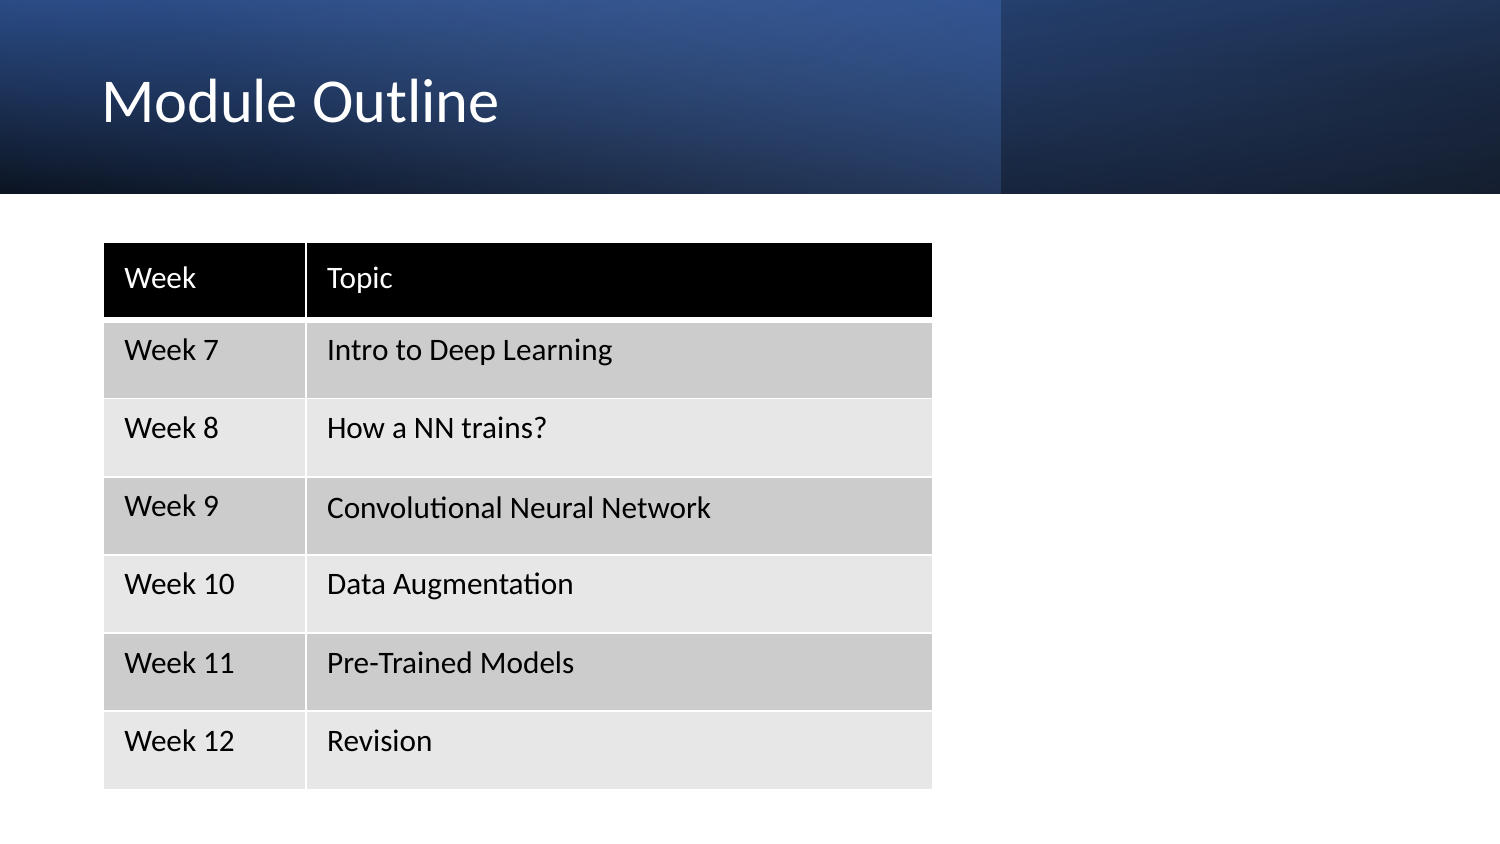

# Module Outline
| Week | Topic |
| --- | --- |
| Week 7 | Intro to Deep Learning |
| Week 8 | How a NN trains? |
| Week 9 | Convolutional Neural Network |
| Week 10 | Data Augmentation |
| Week 11 | Pre-Trained Models |
| Week 12 | Revision |